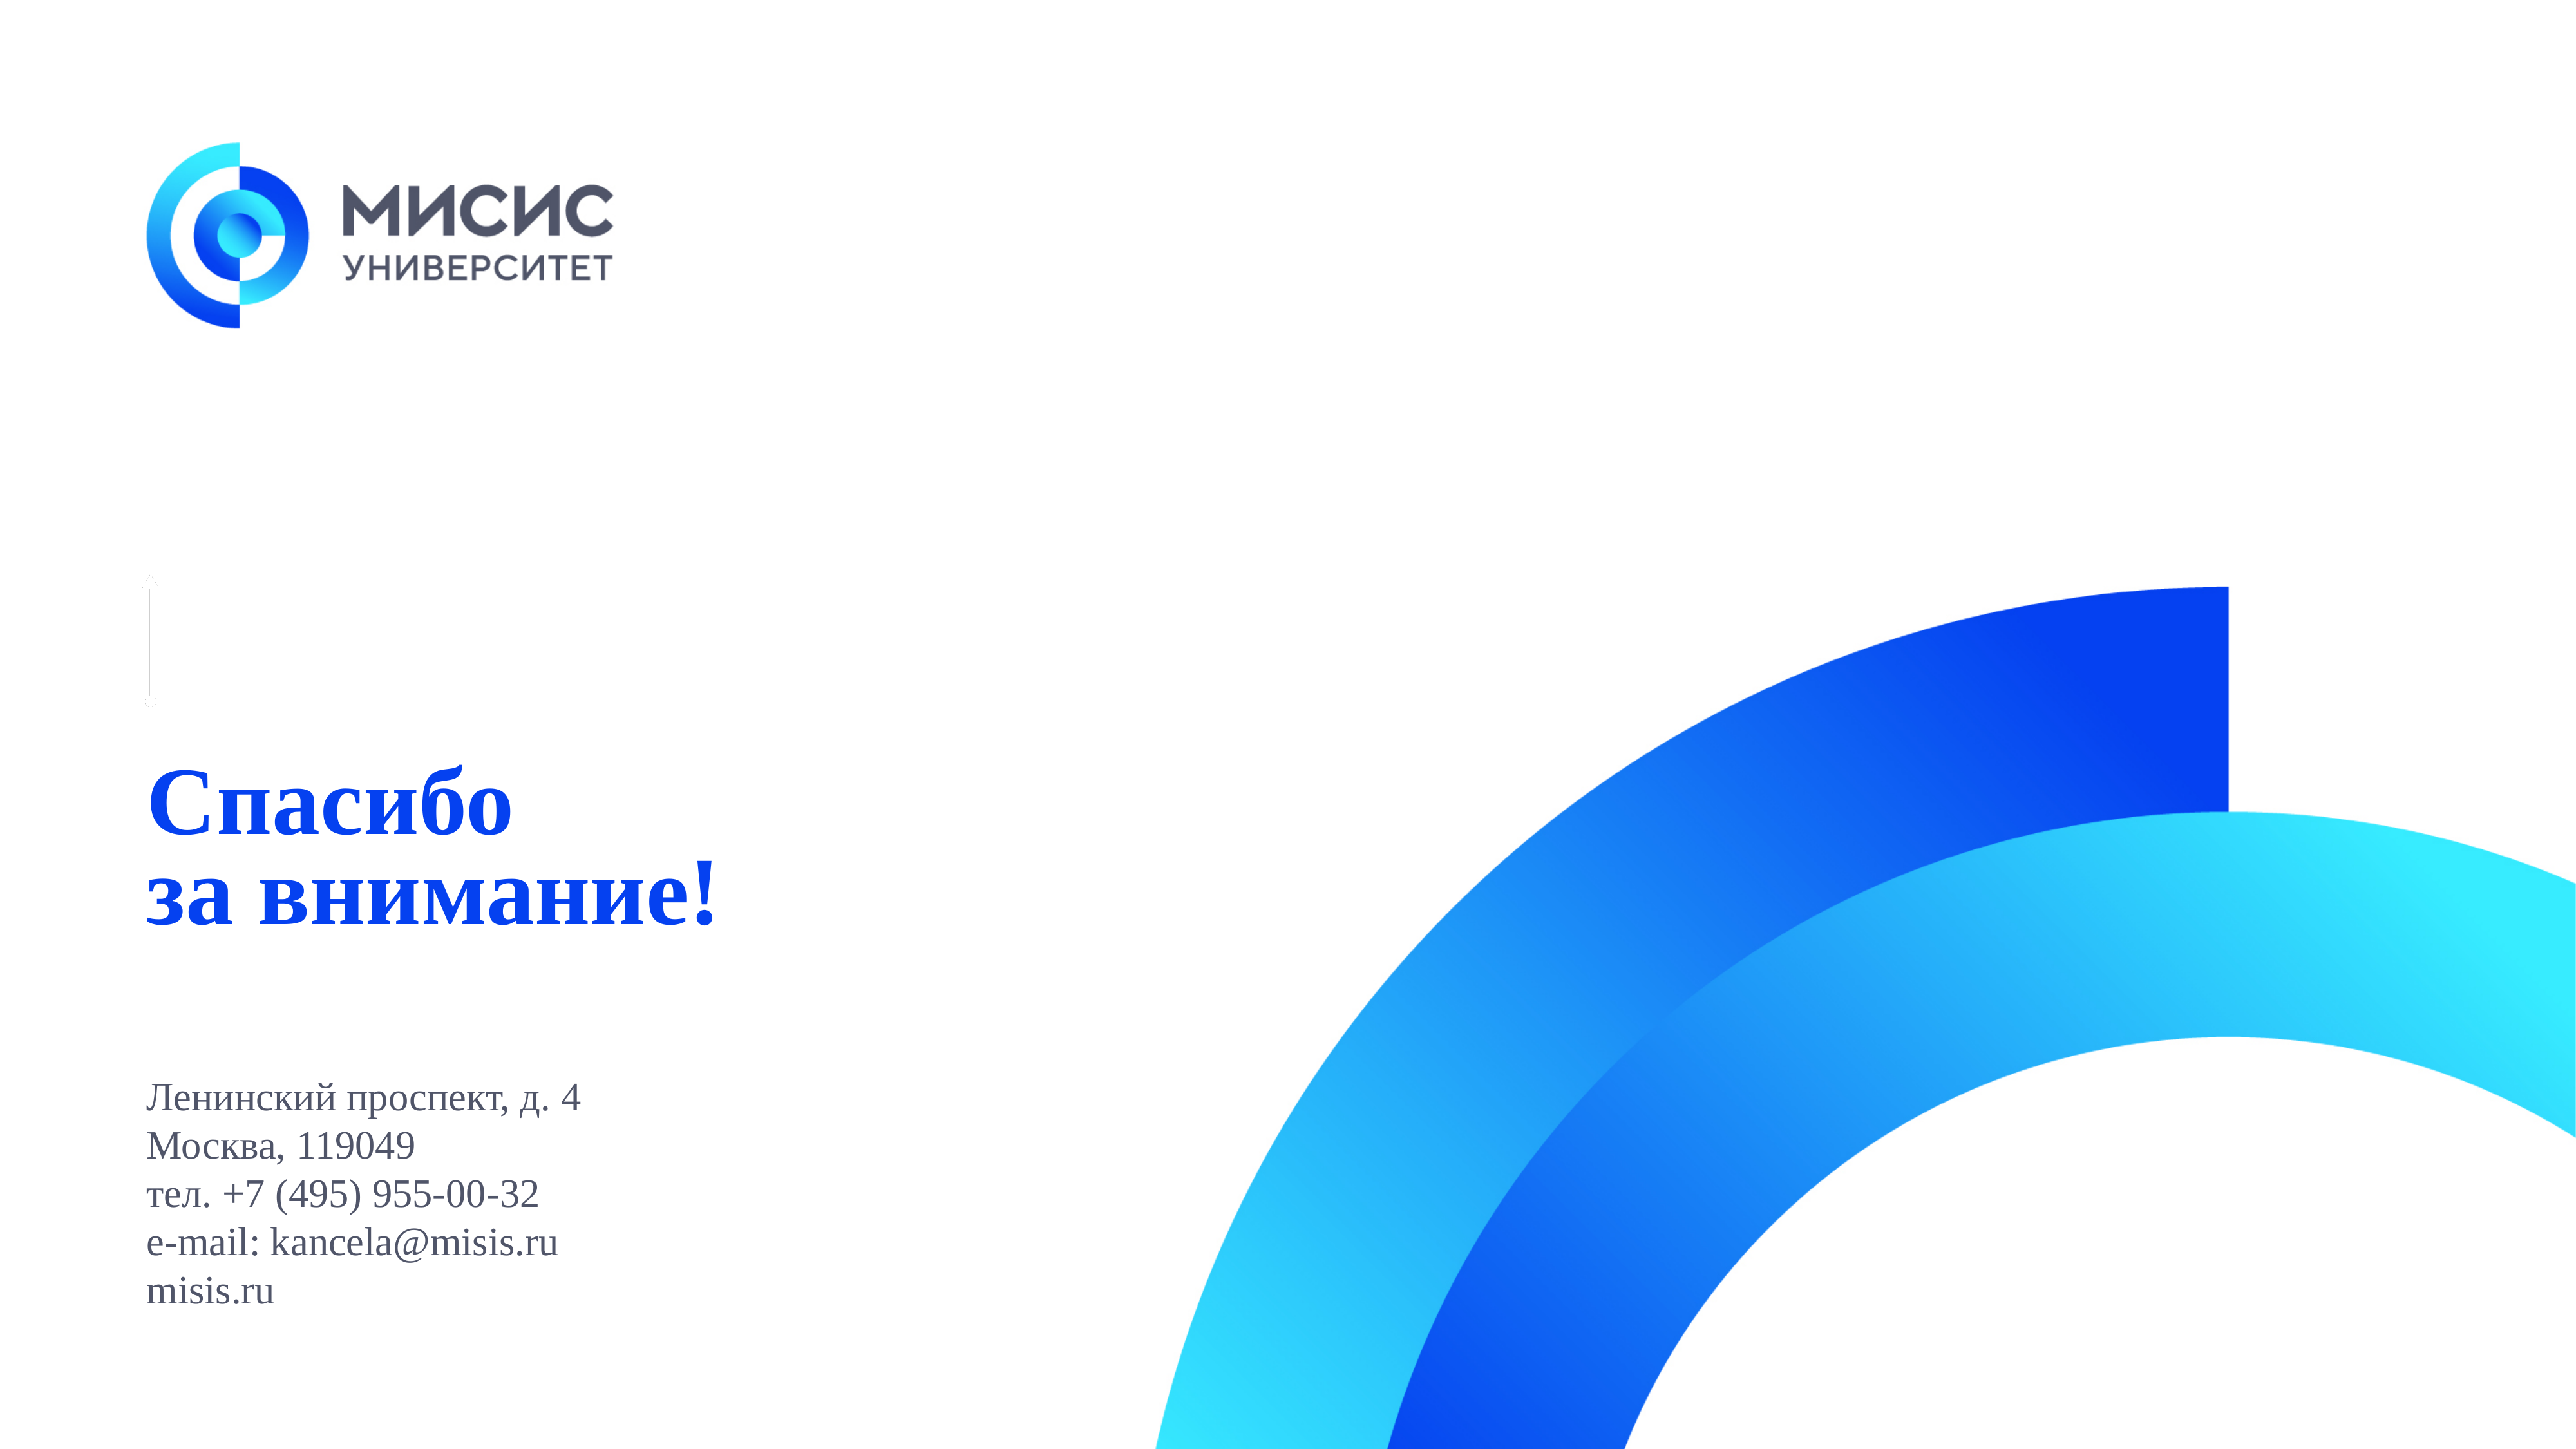

# Спасибо за внимание!
Ленинский проспект, д. 4
Москва, 119049
тел. +7 (495) 955-00-32
e-mail: kancela@misis.ru
misis.ru